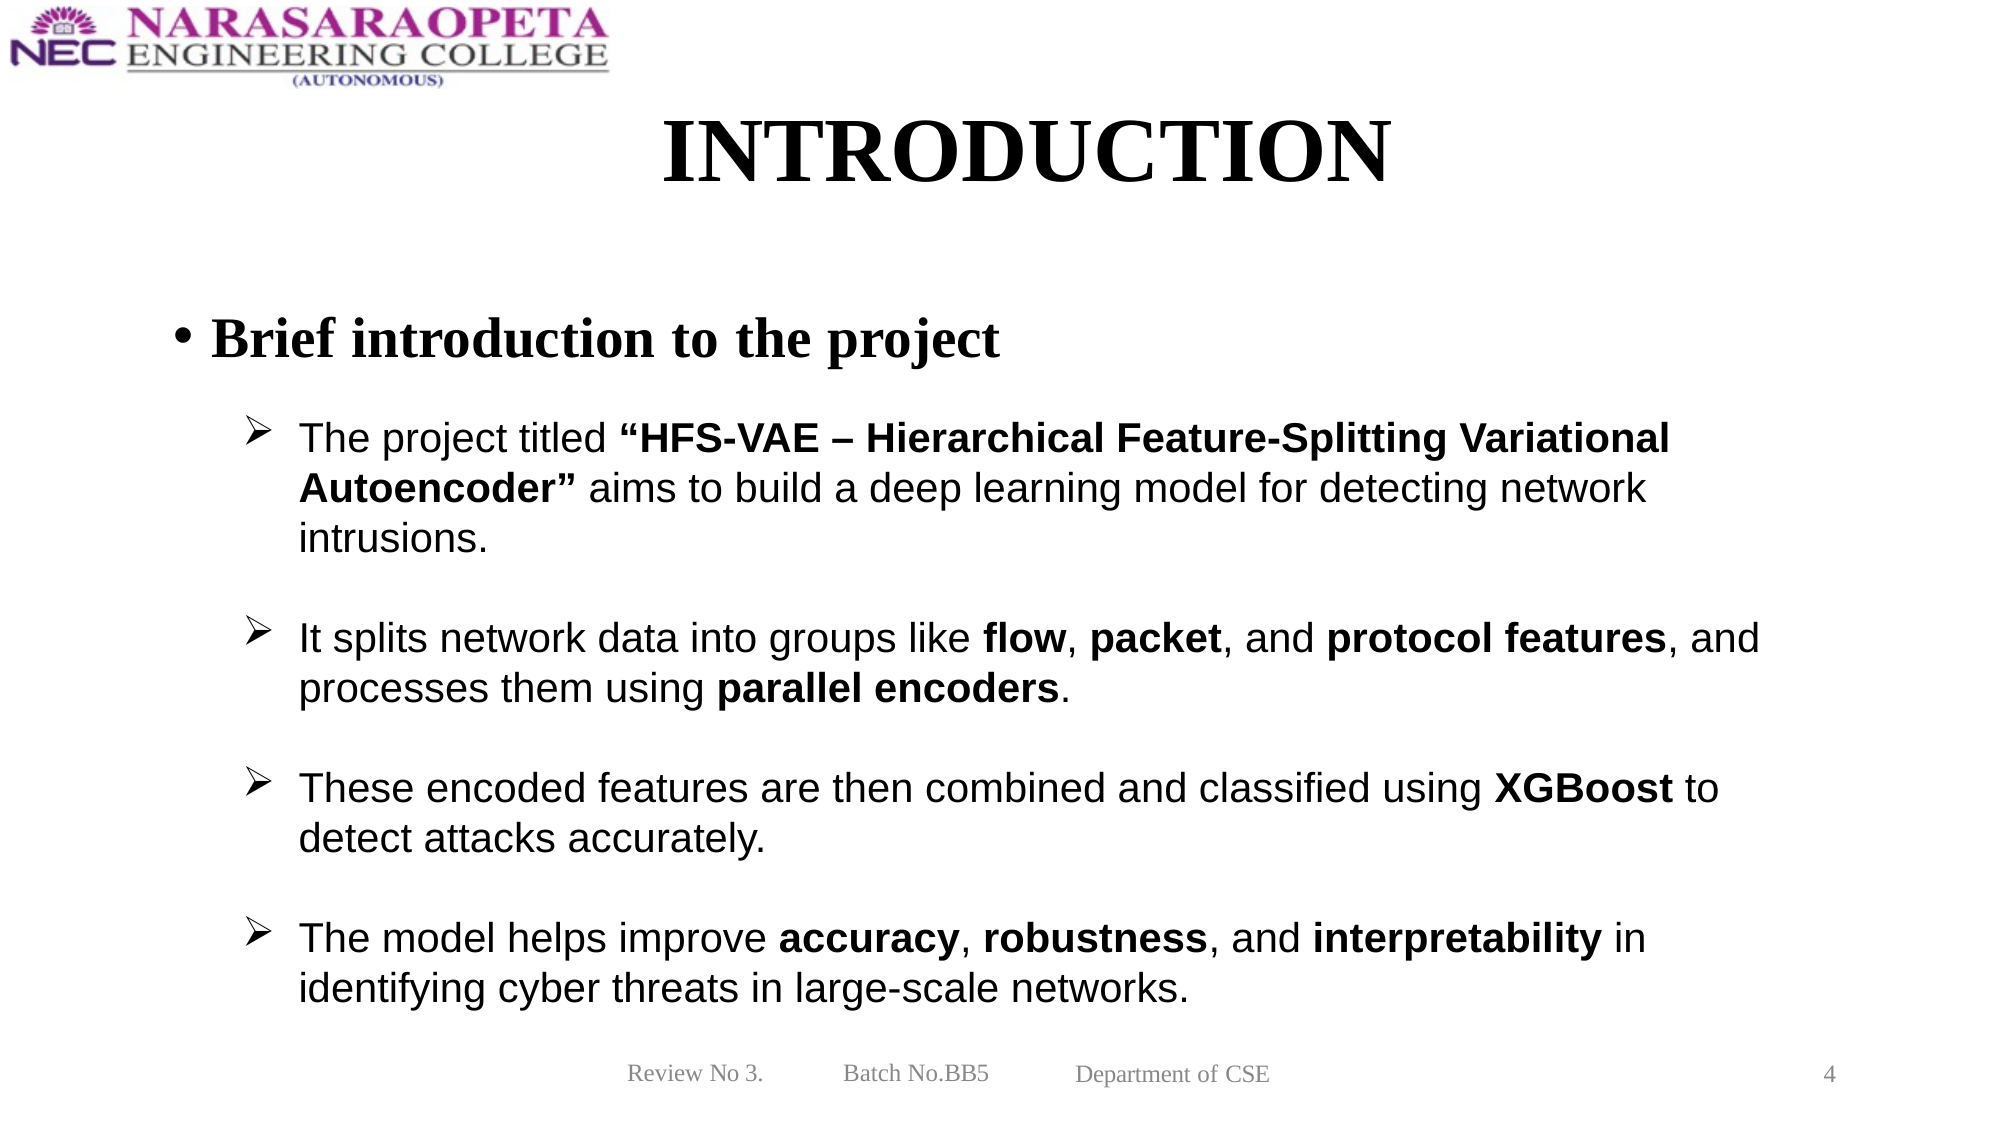

# INTRODUCTION
Brief introduction to the project
The project titled “HFS-VAE – Hierarchical Feature-Splitting Variational Autoencoder” aims to build a deep learning model for detecting network intrusions.

It splits network data into groups like flow, packet, and protocol features, and processes them using parallel encoders.

These encoded features are then combined and classified using XGBoost to detect attacks accurately.
The model helps improve accuracy, robustness, and interpretability in identifying cyber threats in large-scale networks.
Review No 3.
Batch No.BB5
Department of CSE
4